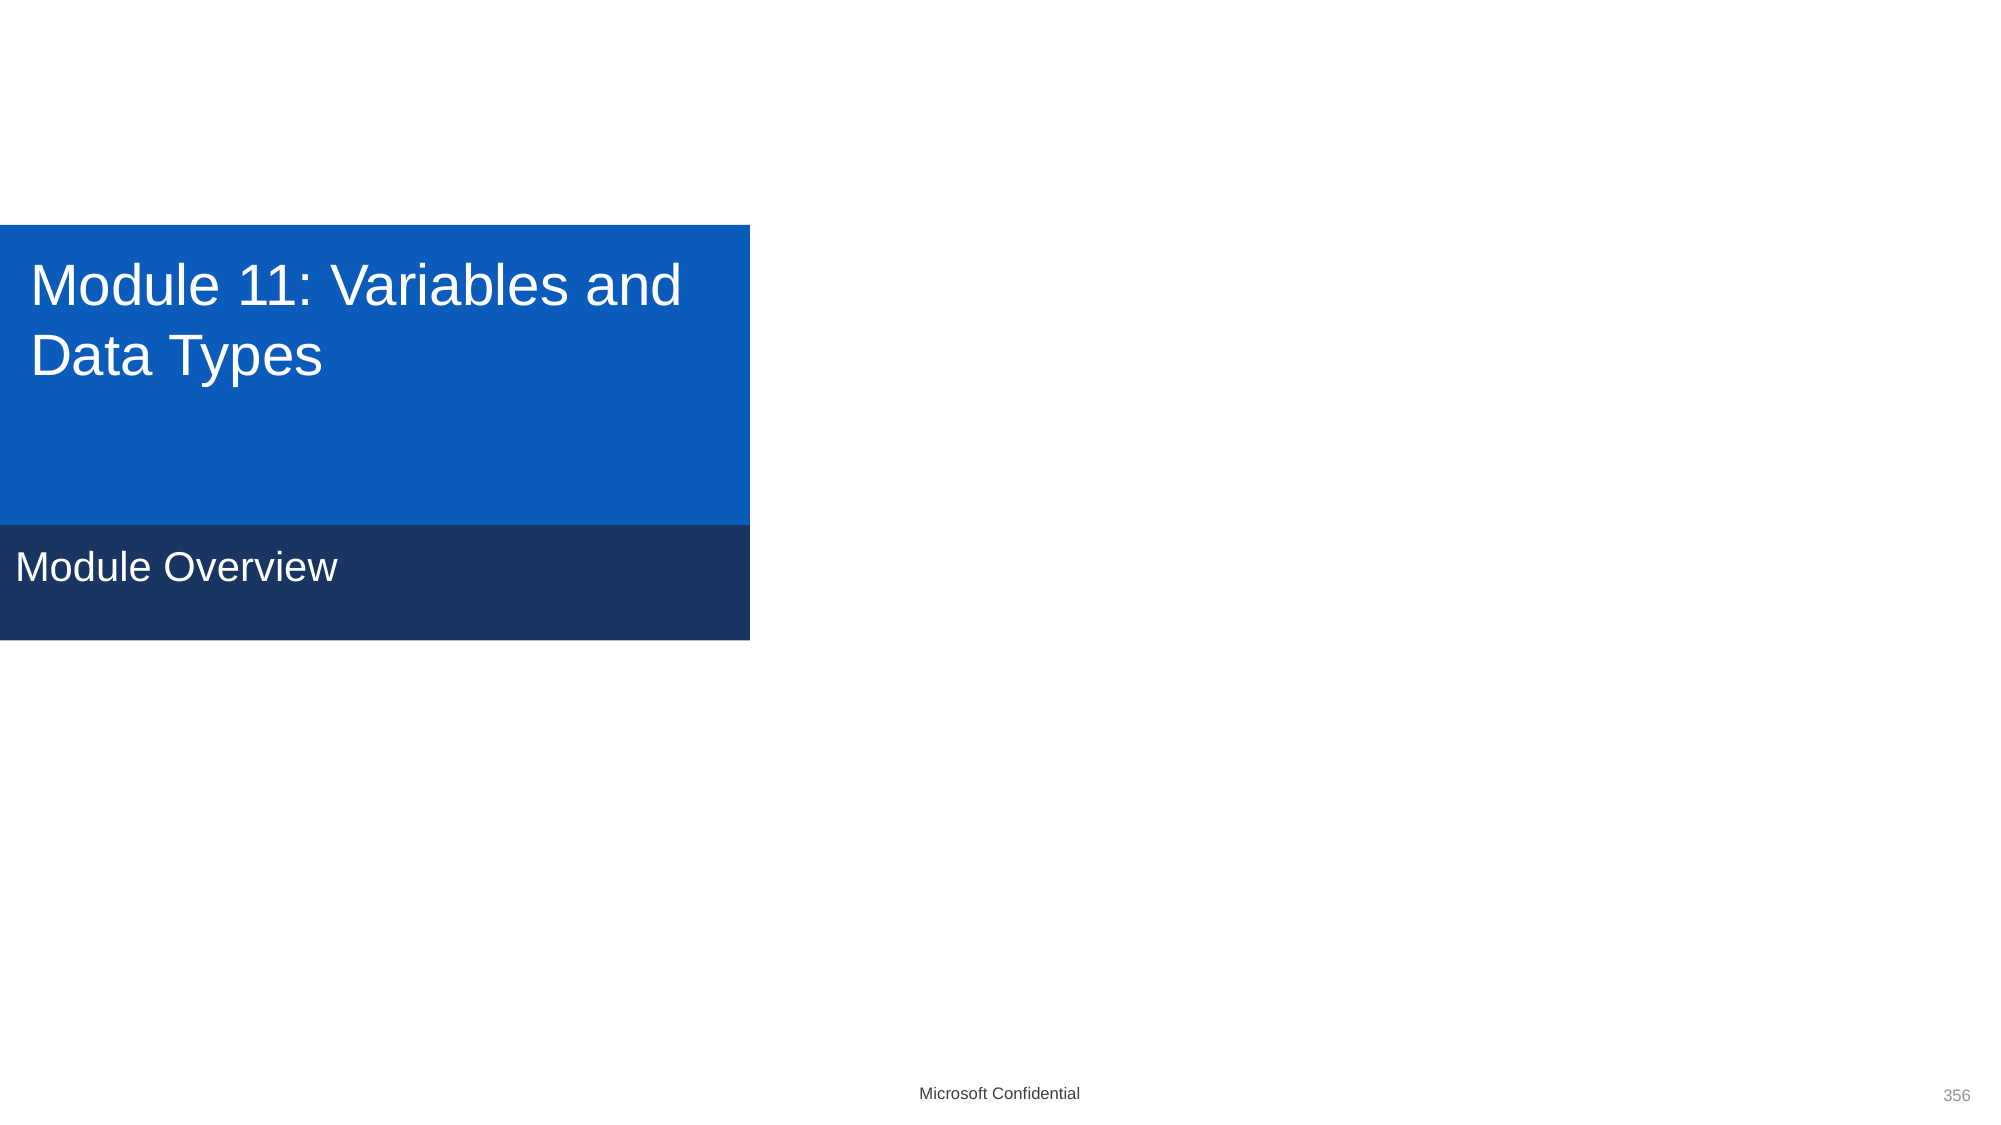

# Module 11: Variables and Data Types
Module Overview
356